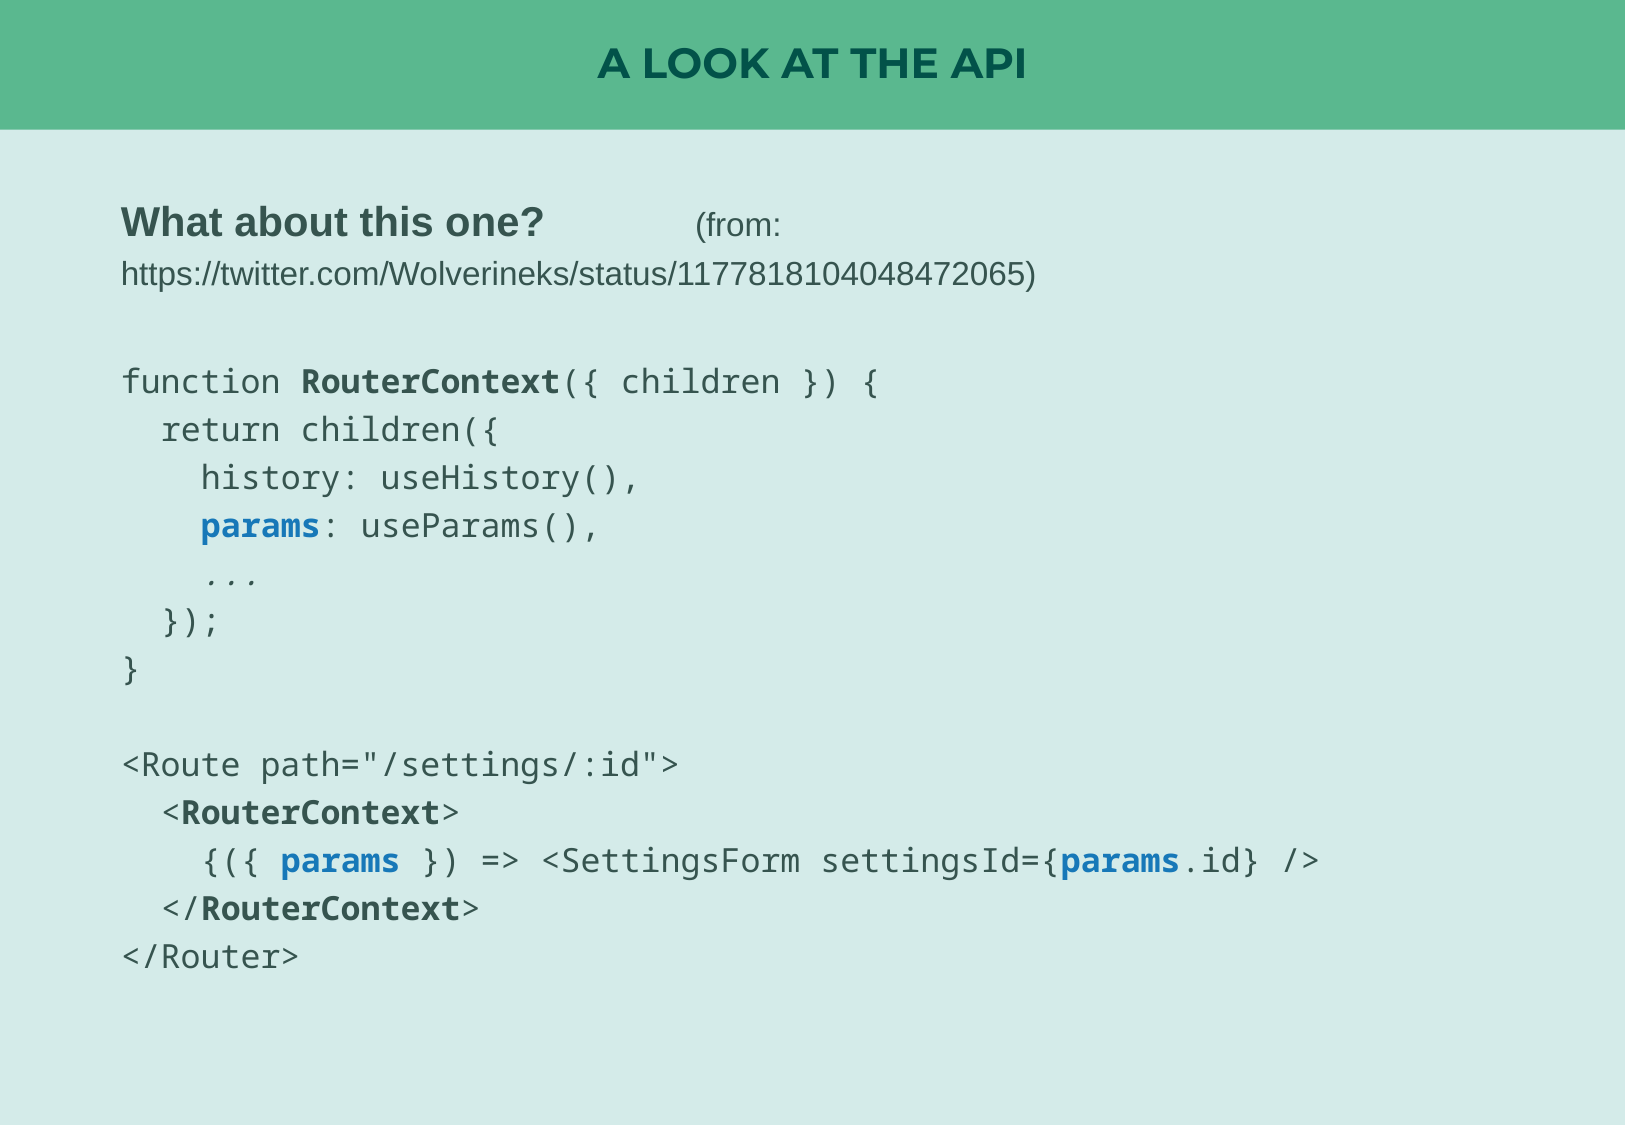

# A look at the api
What about this one?             (from: https://twitter.com/Wolverineks/status/1177818104048472065)

function RouterContext({ children }) {
  return children({
    history: useHistory(),
    params: useParams(),
    ...
  });
}

<Route path="/settings/:id">
  <RouterContext>
    {({ params }) => <SettingsForm settingsId={params.id} />
  </RouterContext>
</Router>